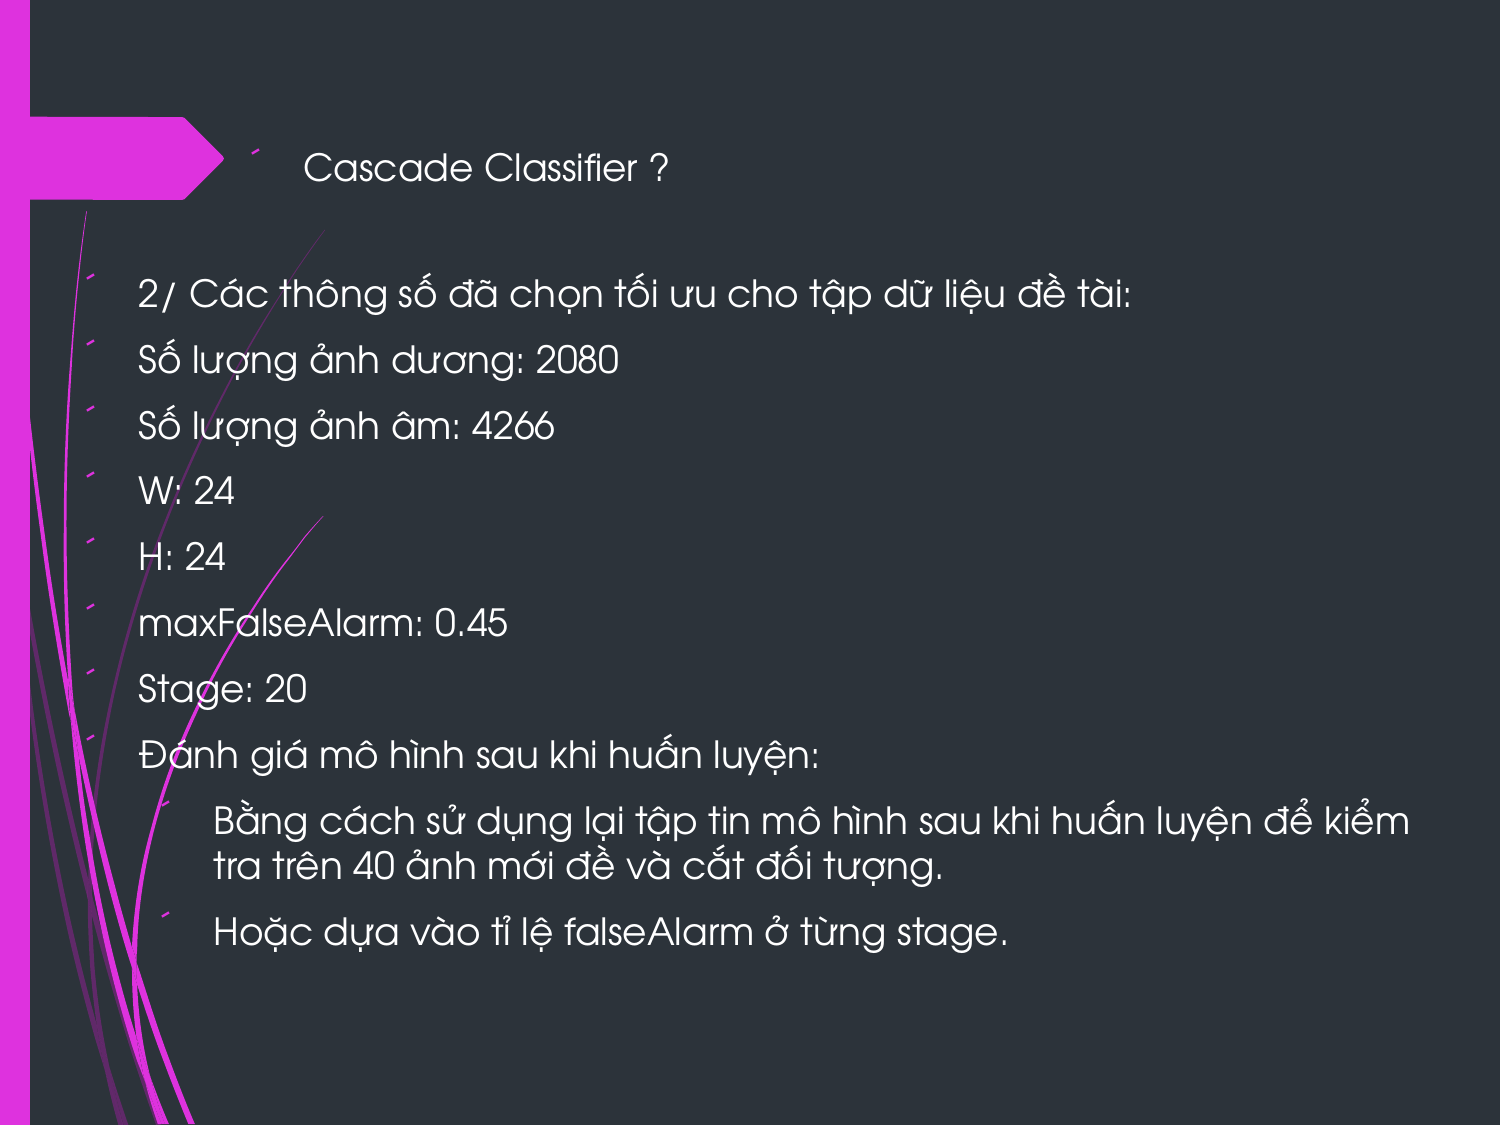

15
Cascade Classifier ?
2/ Các thông số đã chọn tối ưu cho tập dữ liệu đề tài:
Số lượng ảnh dương: 2080
Số lượng ảnh âm: 4266
W: 24
H: 24
maxFalseAlarm: 0.45
Stage: 20
Đánh giá mô hình sau khi huấn luyện:
Bằng cách sử dụng lại tập tin mô hình sau khi huấn luyện để kiểm tra trên 40 ảnh mới đề và cắt đối tượng.
Hoặc dựa vào tỉ lệ falseAlarm ở từng stage.